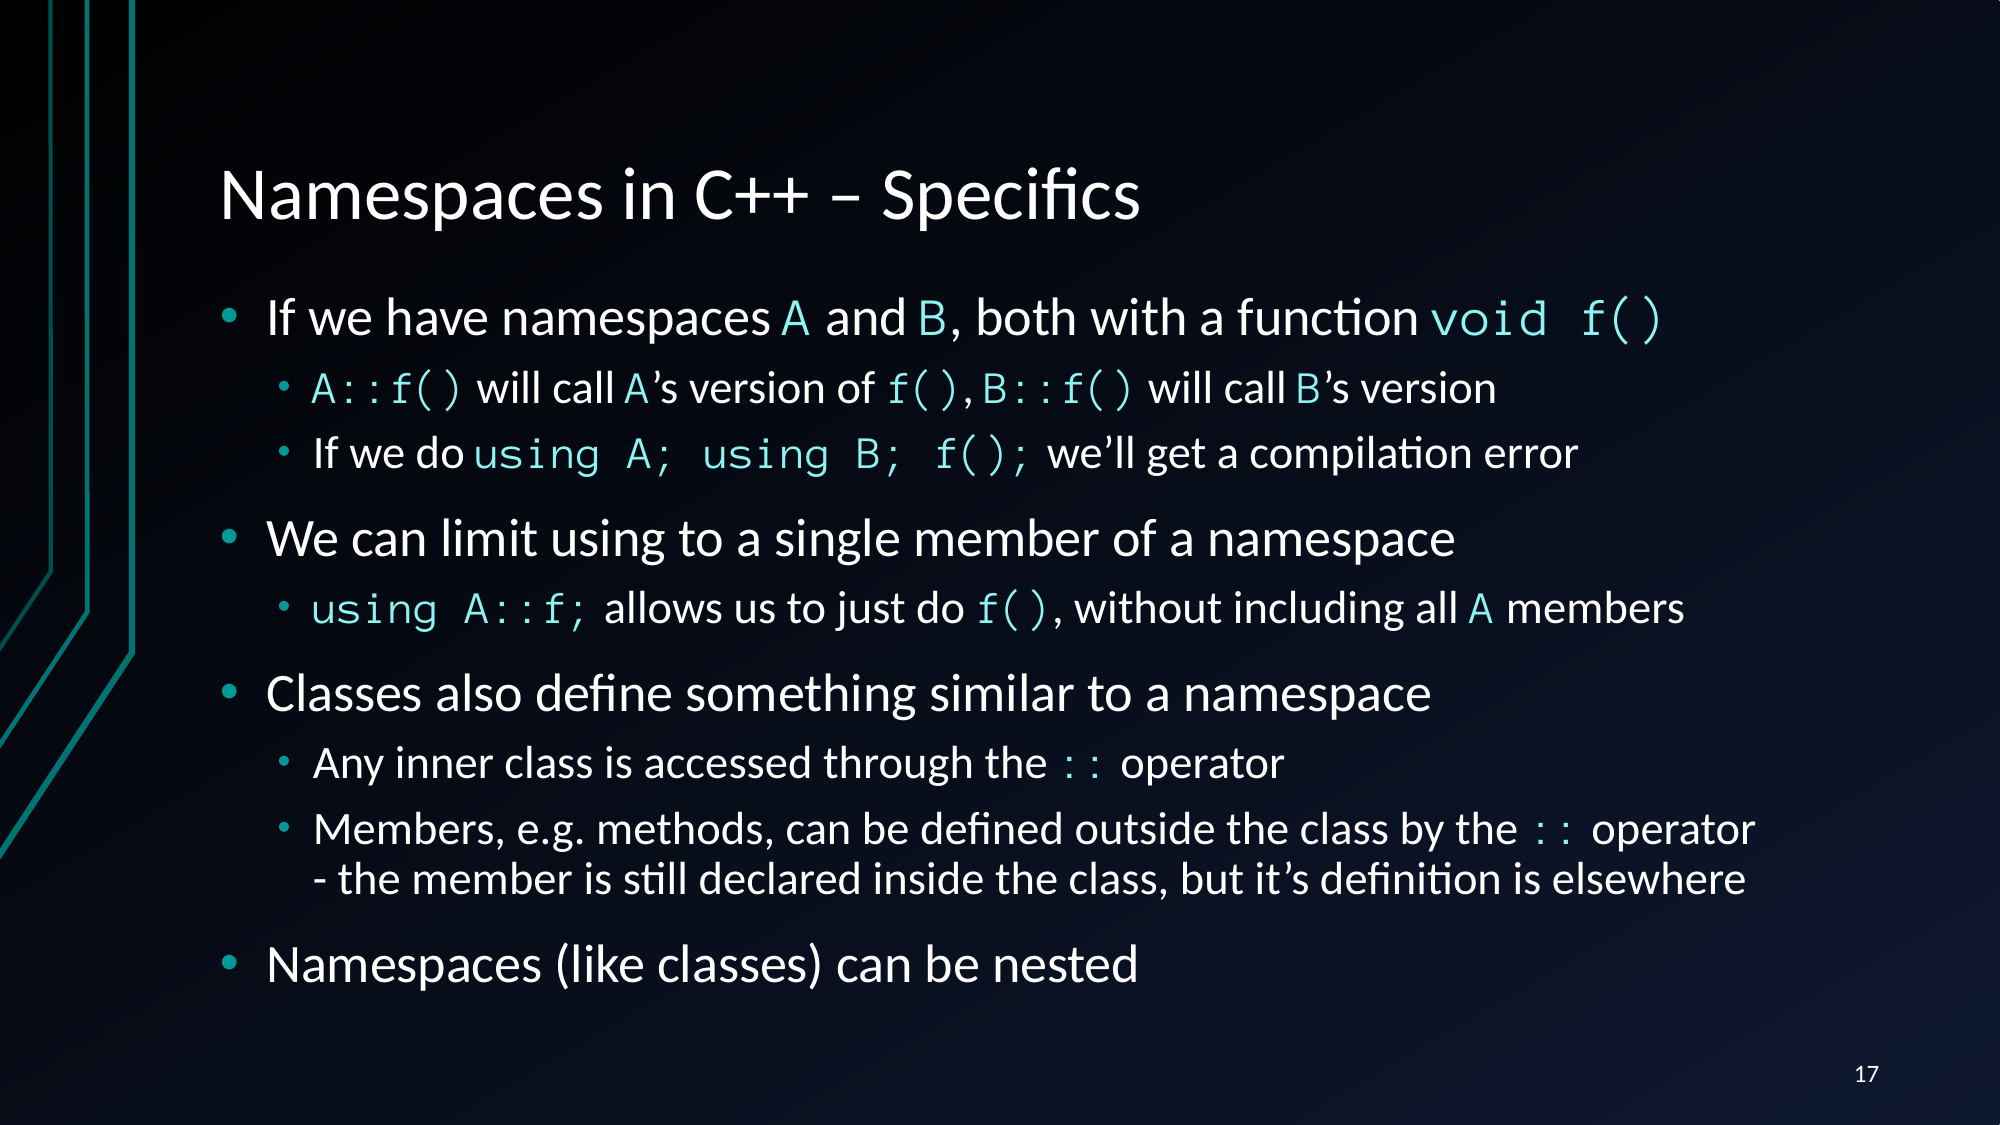

# Namespaces in C++ – Specifics
If we have namespaces A and B, both with a function void f()
A::f() will call A’s version of f(), B::f() will call B’s version
If we do using A; using B; f(); we’ll get a compilation error
We can limit using to a single member of a namespace
using A::f; allows us to just do f(), without including all A members
Classes also define something similar to a namespace
Any inner class is accessed through the :: operator
Members, e.g. methods, can be defined outside the class by the :: operator
- the member is still declared inside the class, but it’s definition is elsewhere
Namespaces (like classes) can be nested

17